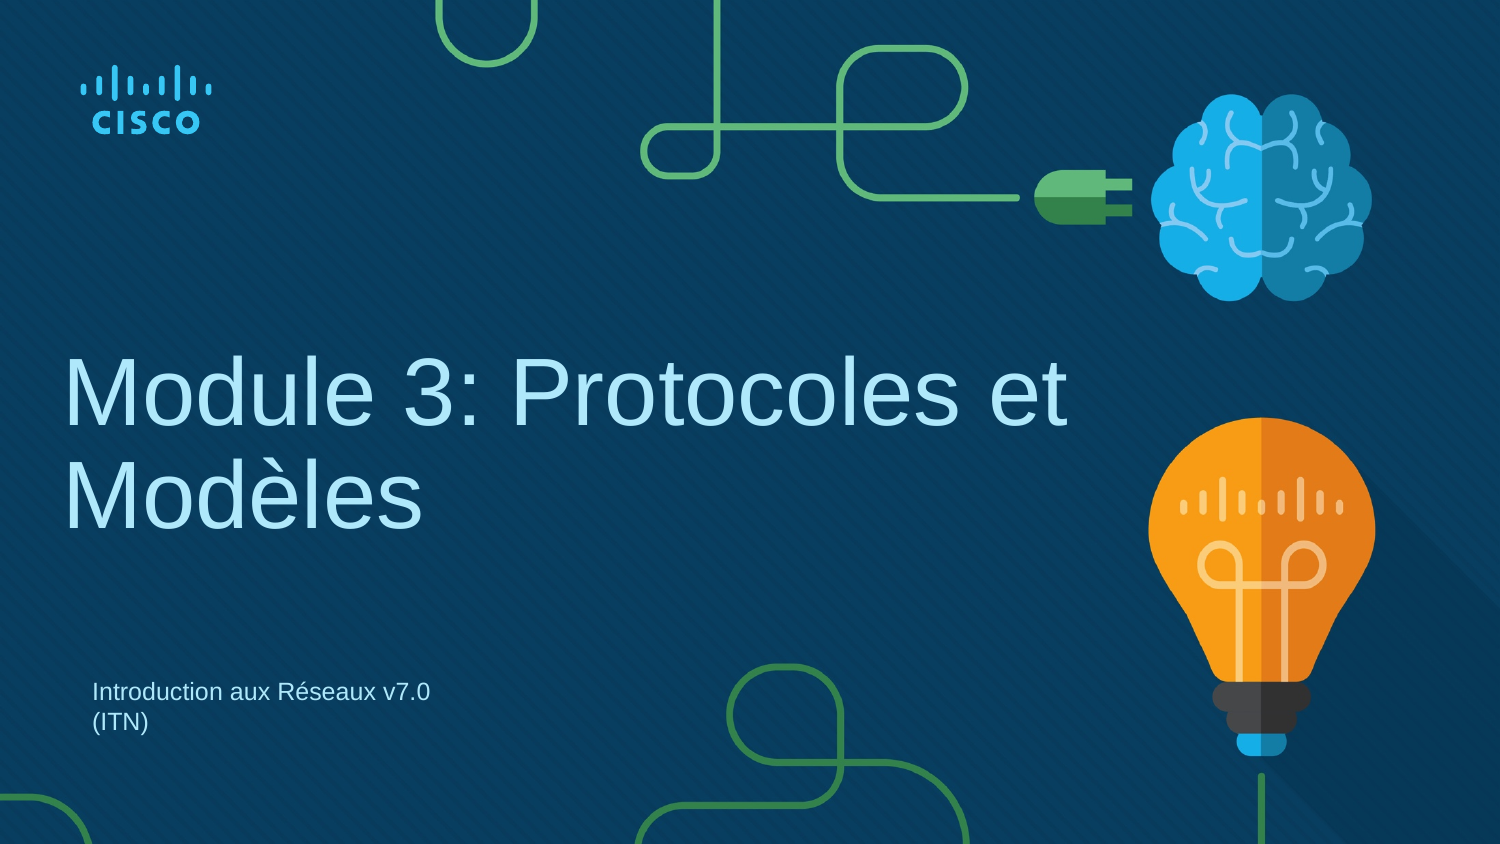

# Module 3: Protocoles et Modèles
Introduction aux Réseaux v7.0 (ITN)